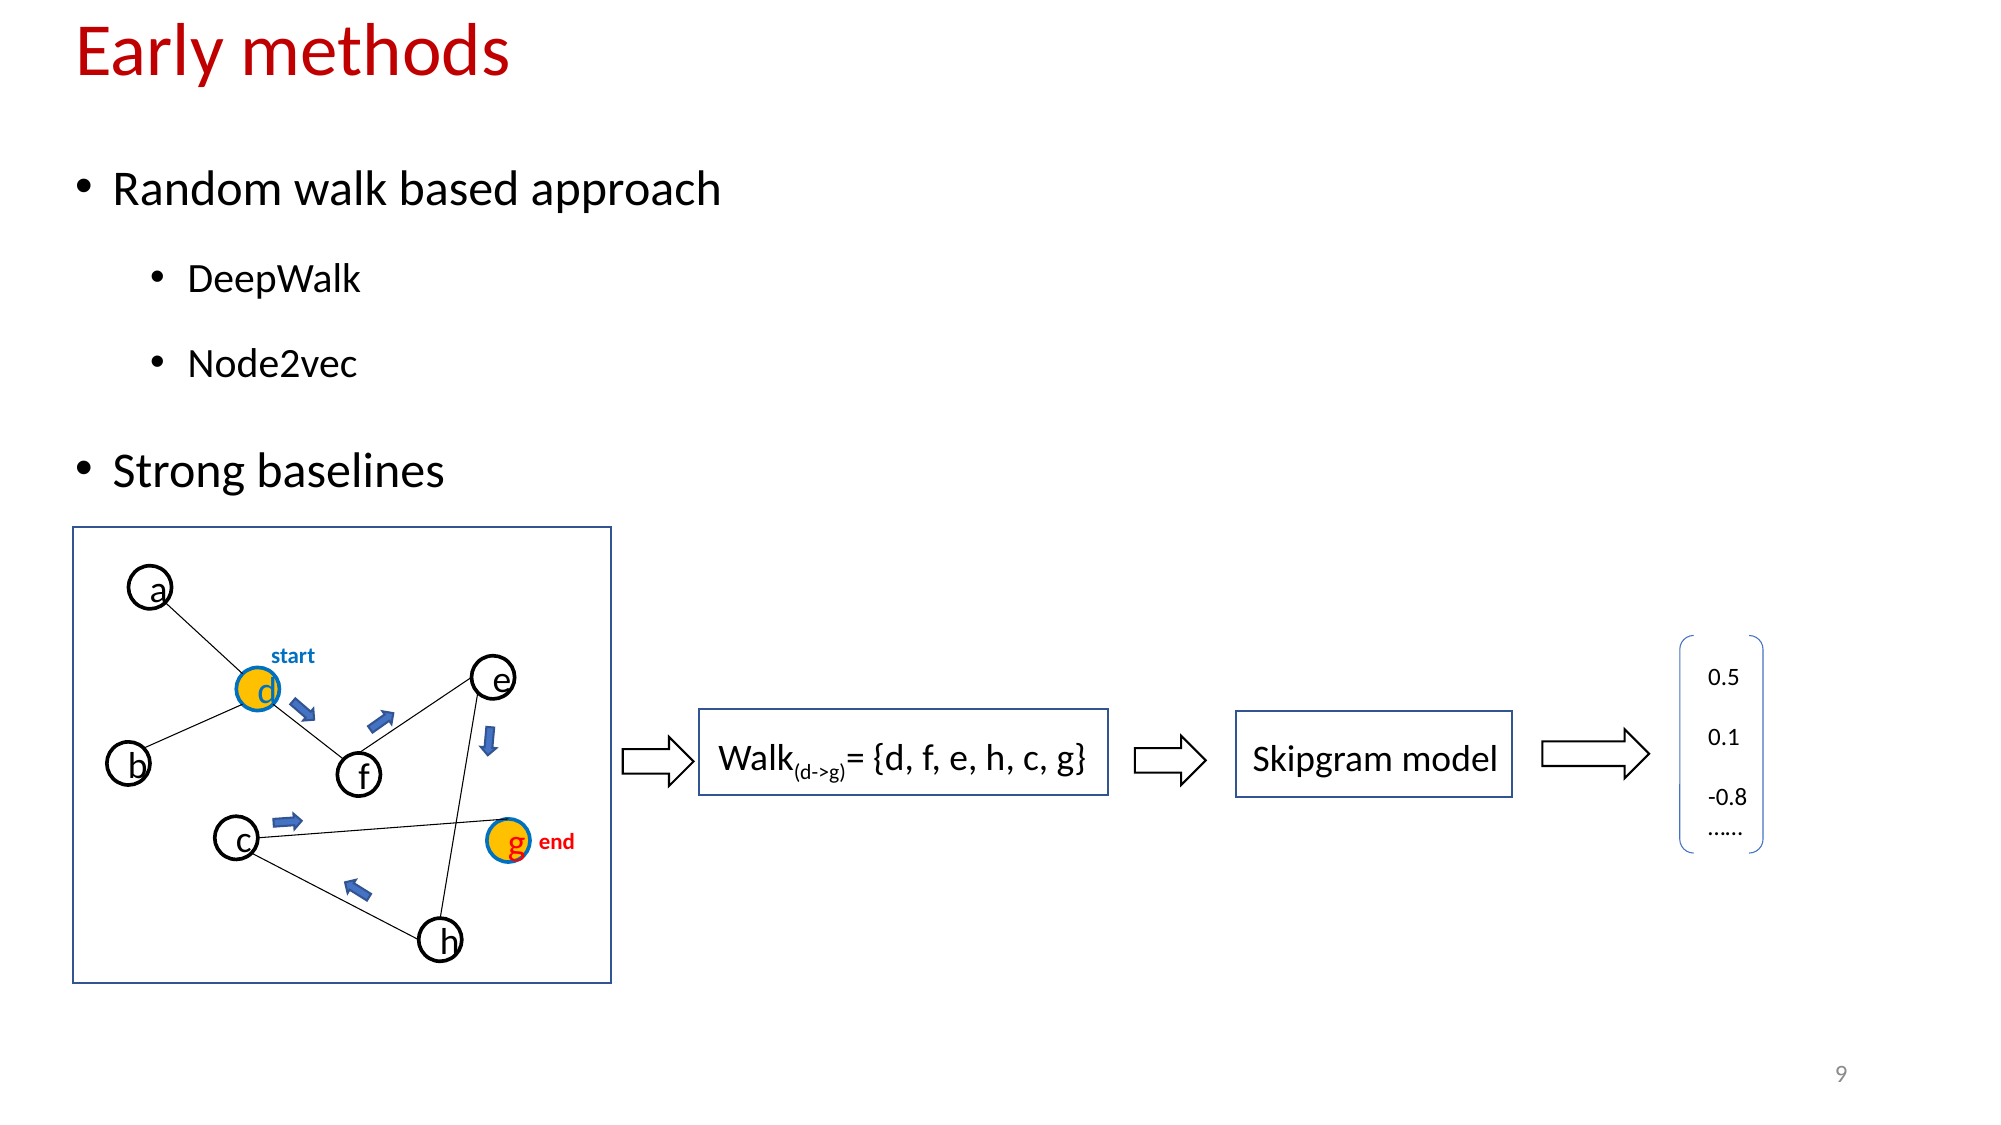

# Early methods
Random walk based approach
DeepWalk
Node2vec
Strong baselines

a
start

0.5

0.1

-0.8
……
e
d

Walk(d->g)= {d, f, e, h, c, g}
Skipgram model

b
f

c
g
end

h
9